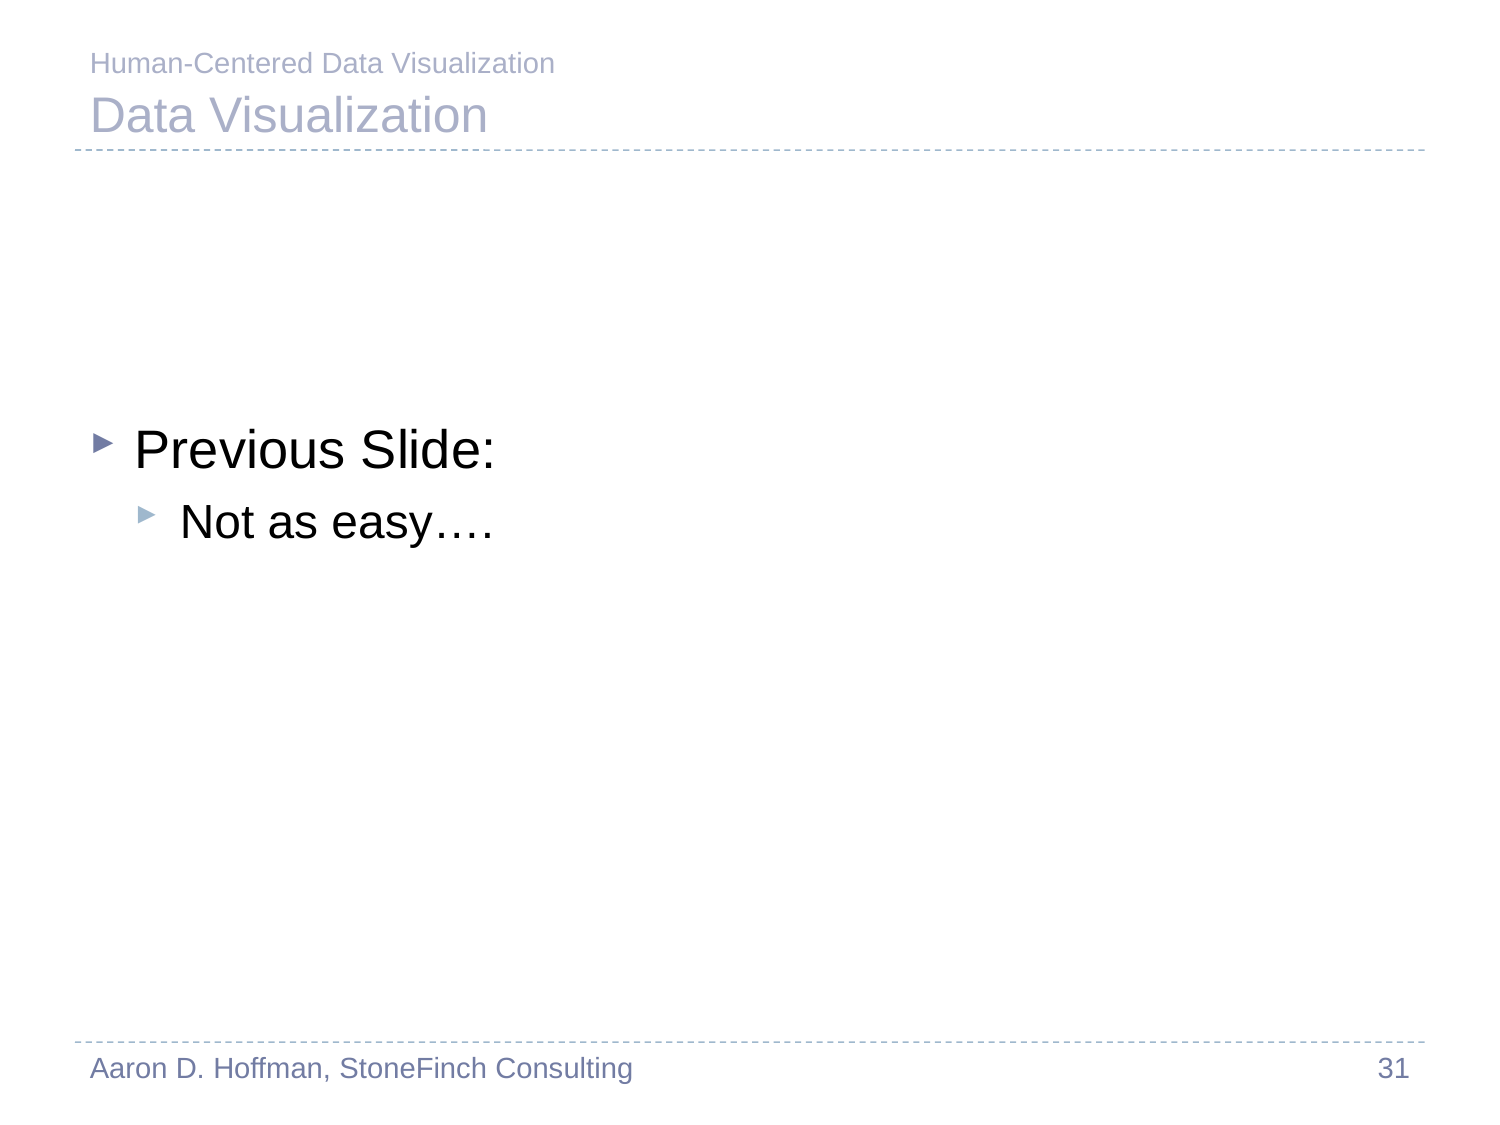

Human-Centered Data Visualization
# Data Visualization

Previous Slide:
Not as easy….
Aaron D. Hoffman, StoneFinch Consulting
31